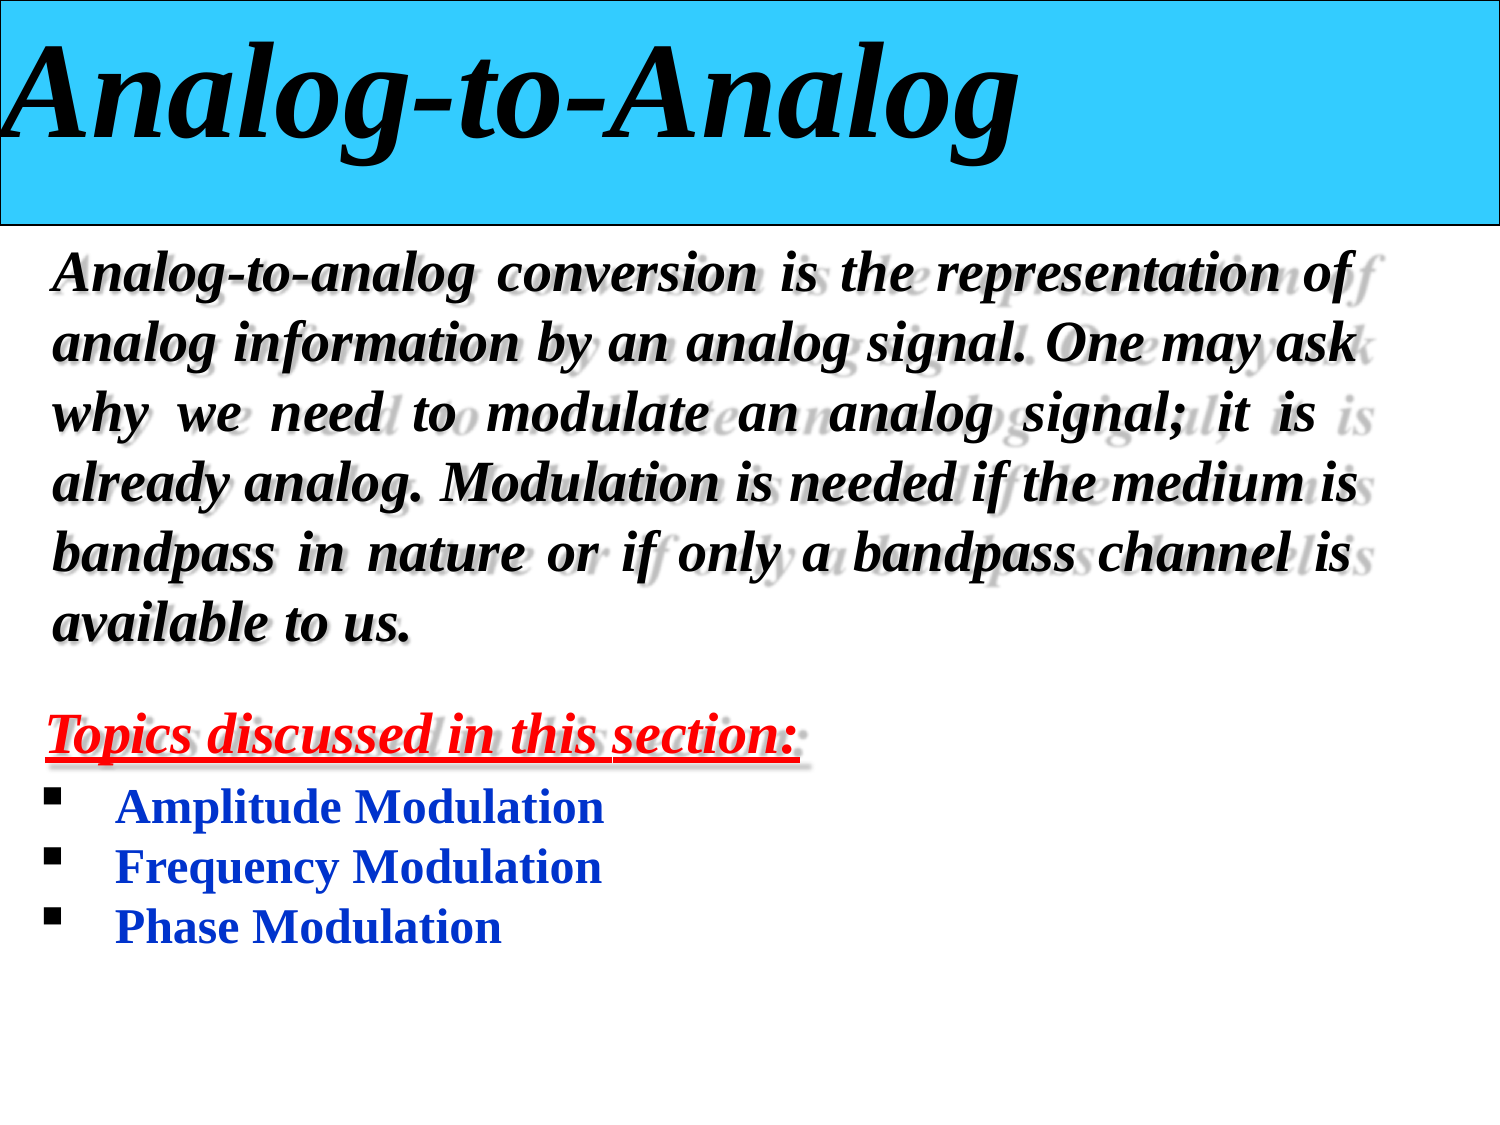

Analog-to-Analog

Analog-to-analog conversion is the representation of  analog information by an analog signal. One may ask  why we need to modulate an analog signal; it is   already analog. Modulation is needed if the medium is  bandpass in nature or if only a bandpass channel is  available to us.
Topics discussed in this section:
Amplitude Modulation
Frequency Modulation
Phase Modulation